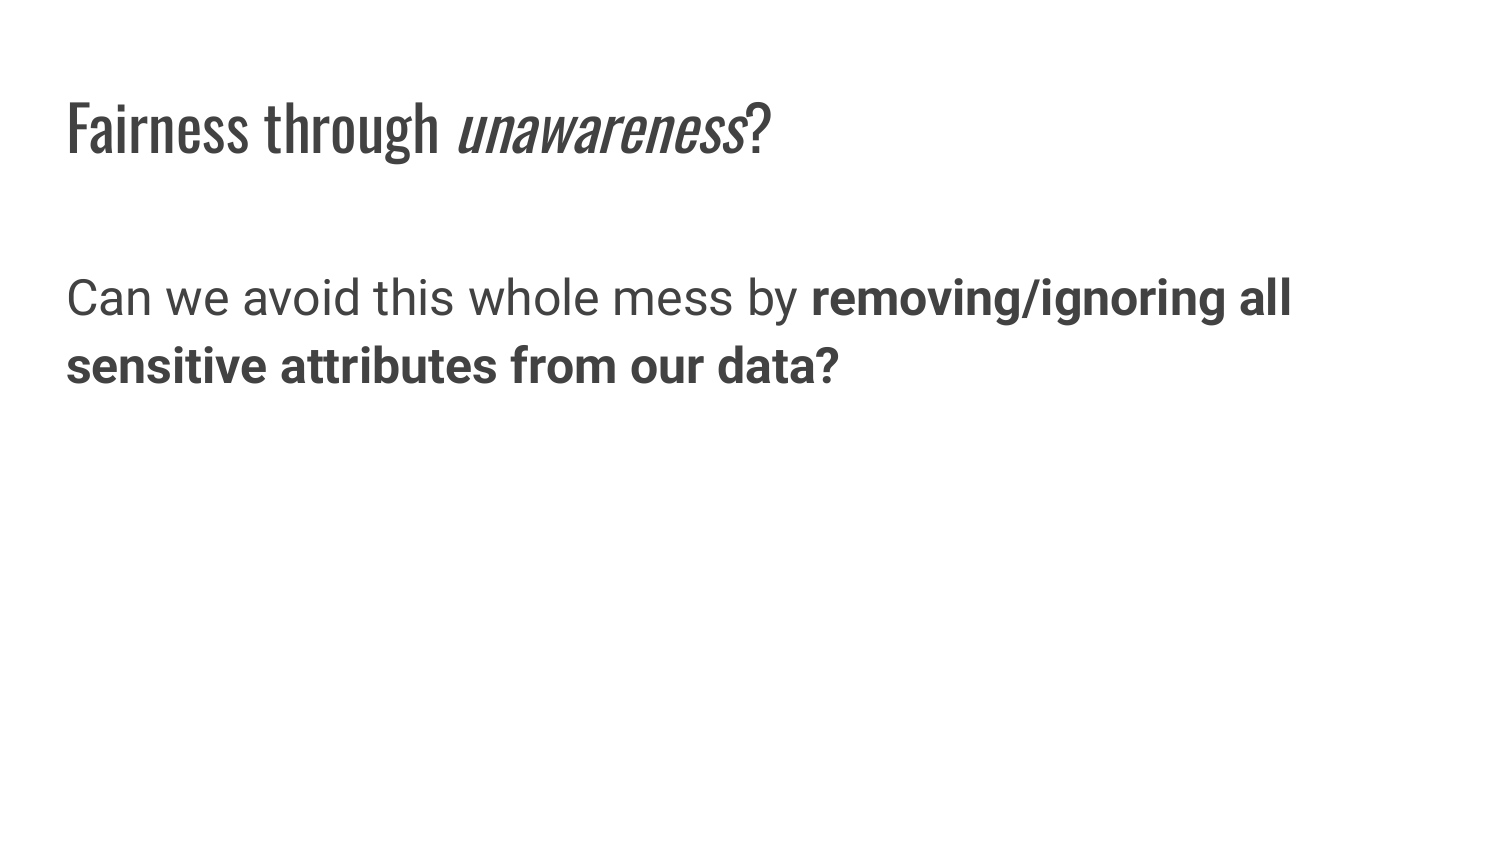

# Fairness through unawareness?
Can we avoid this whole mess by removing/ignoring all sensitive attributes from our data?